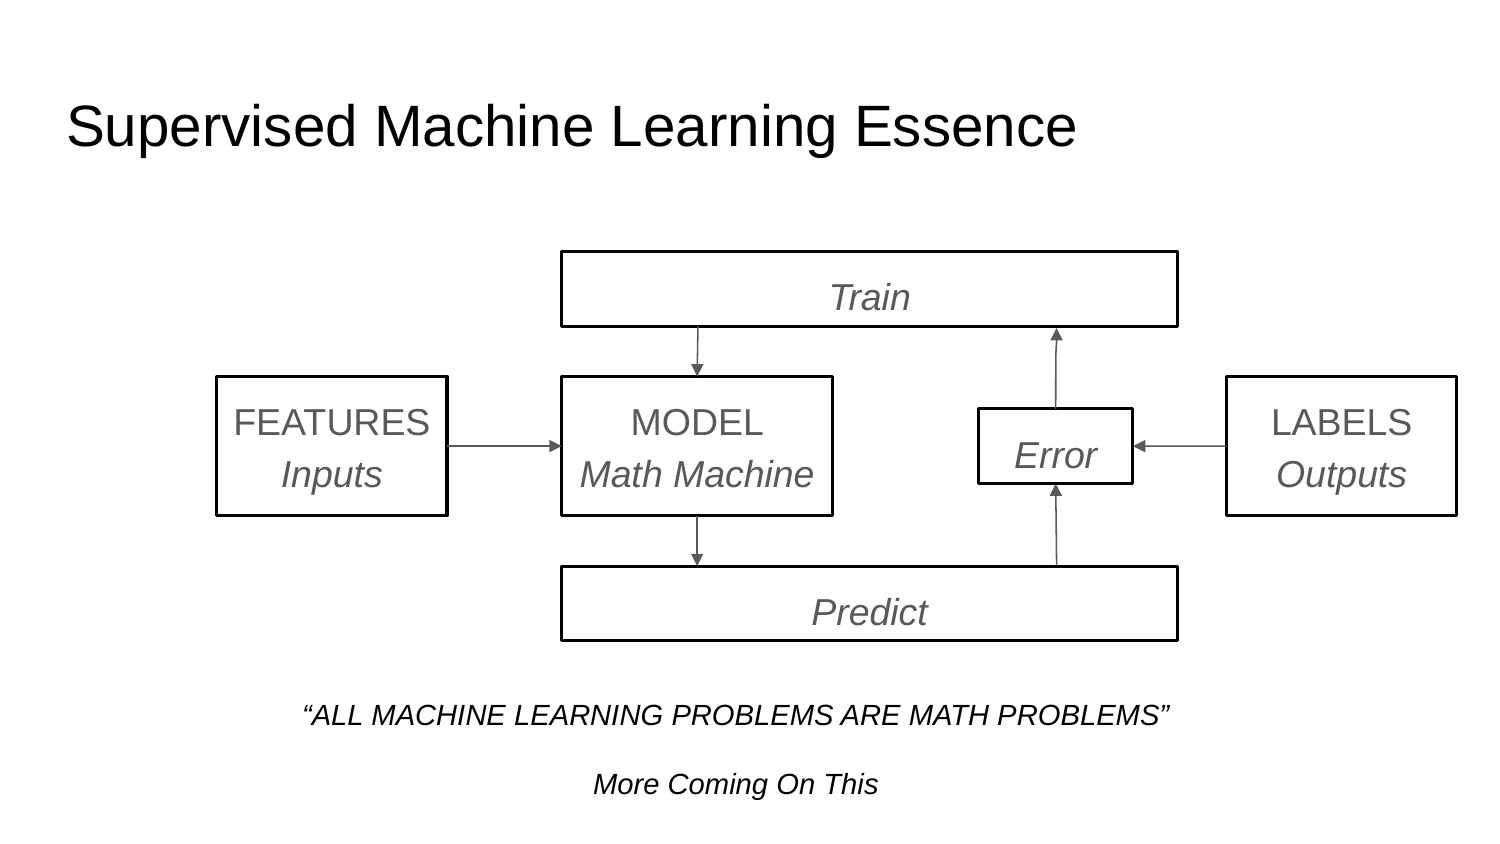

# Supervised Machine Learning Essence
Train
FEATURES
Inputs
MODEL
Math Machine
LABELS
Outputs
Error
Predict
“ALL MACHINE LEARNING PROBLEMS ARE MATH PROBLEMS”

More Coming On This